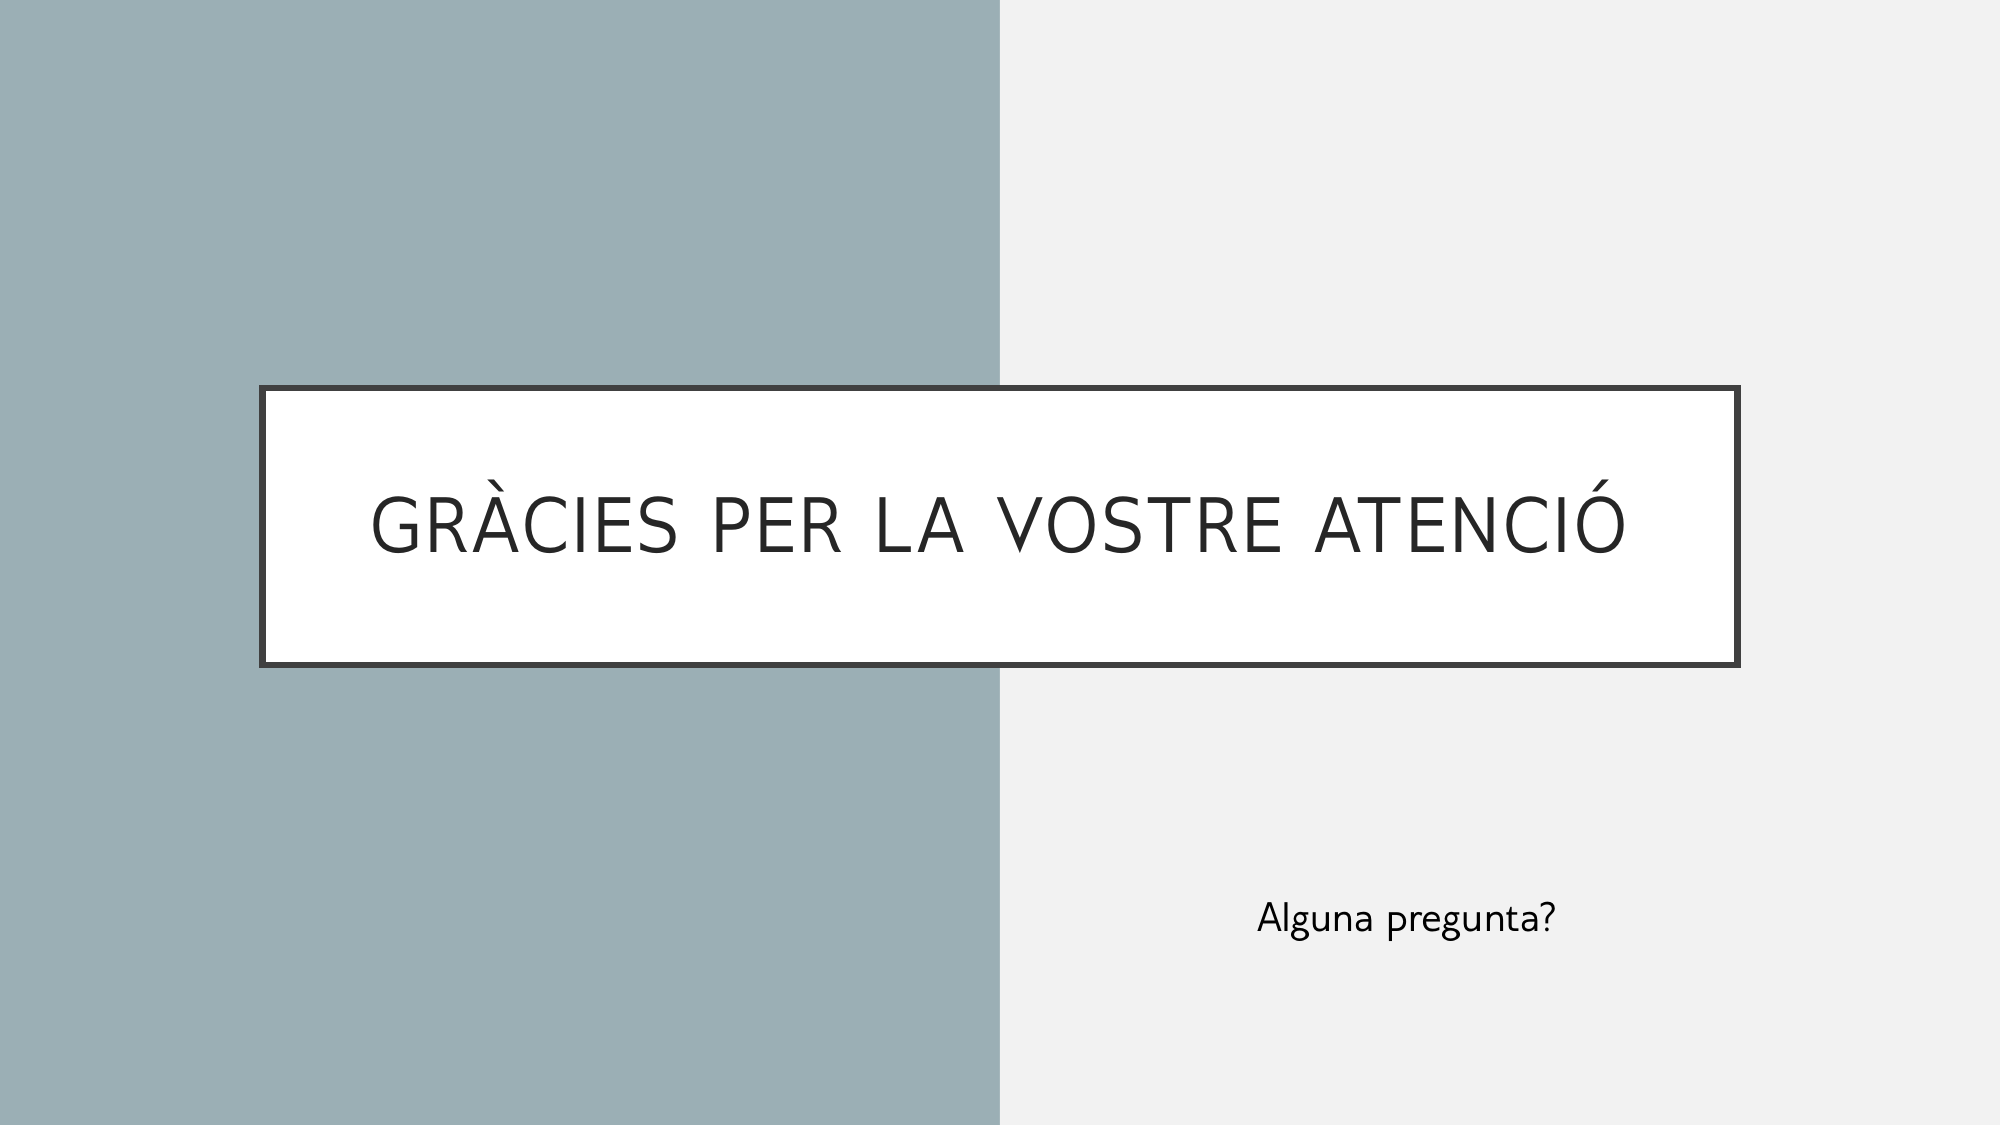

# Gràcies per la vostre atenció
Alguna pregunta?